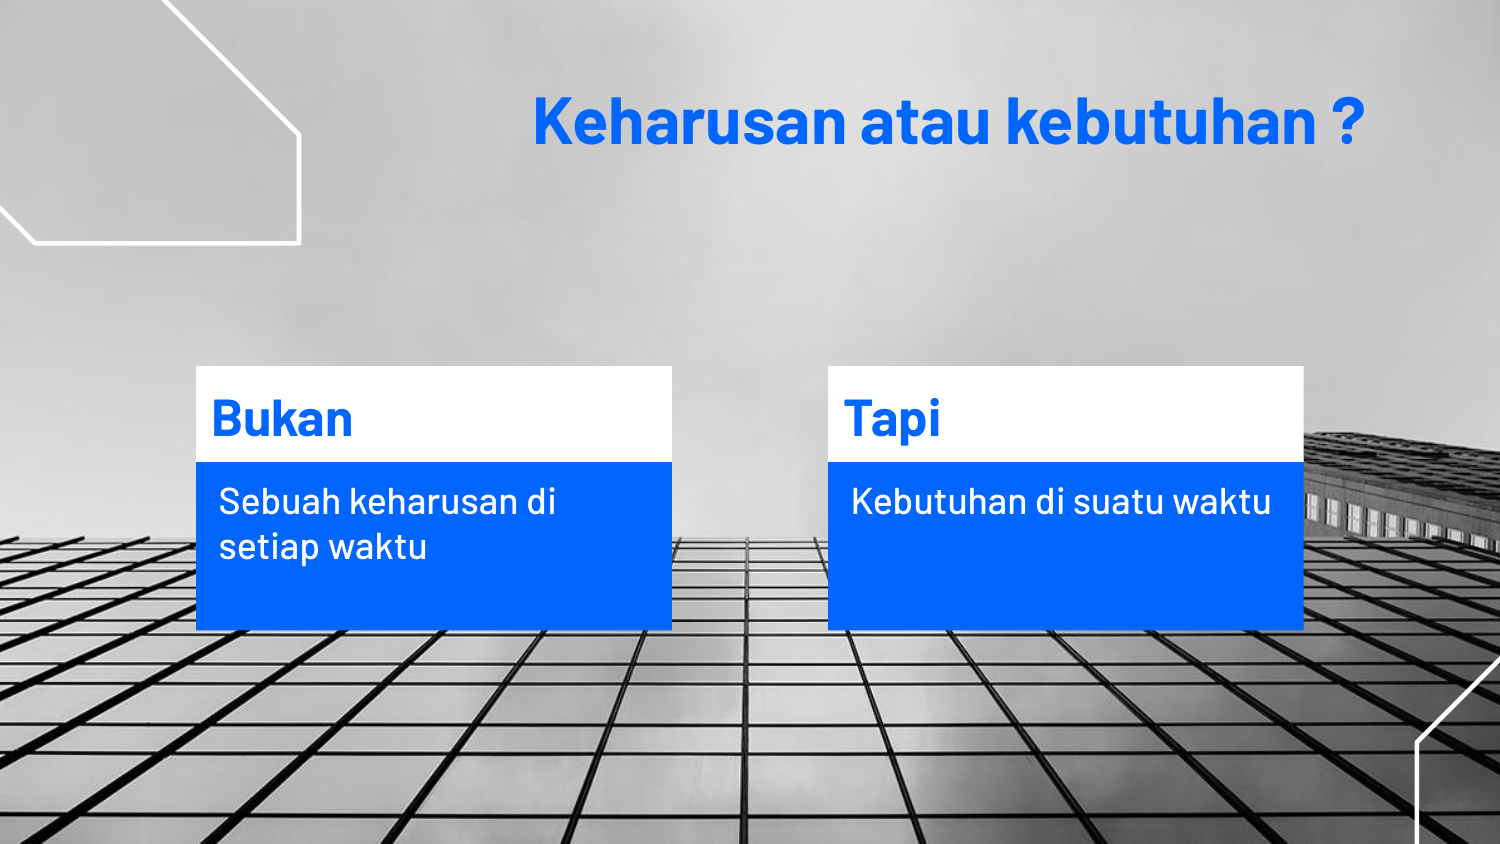

Keharusan atau kebutuhan ?
# Bukan
Tapi

Kebutuhan di suatu waktu
Sebuah keharusan di setiap waktu